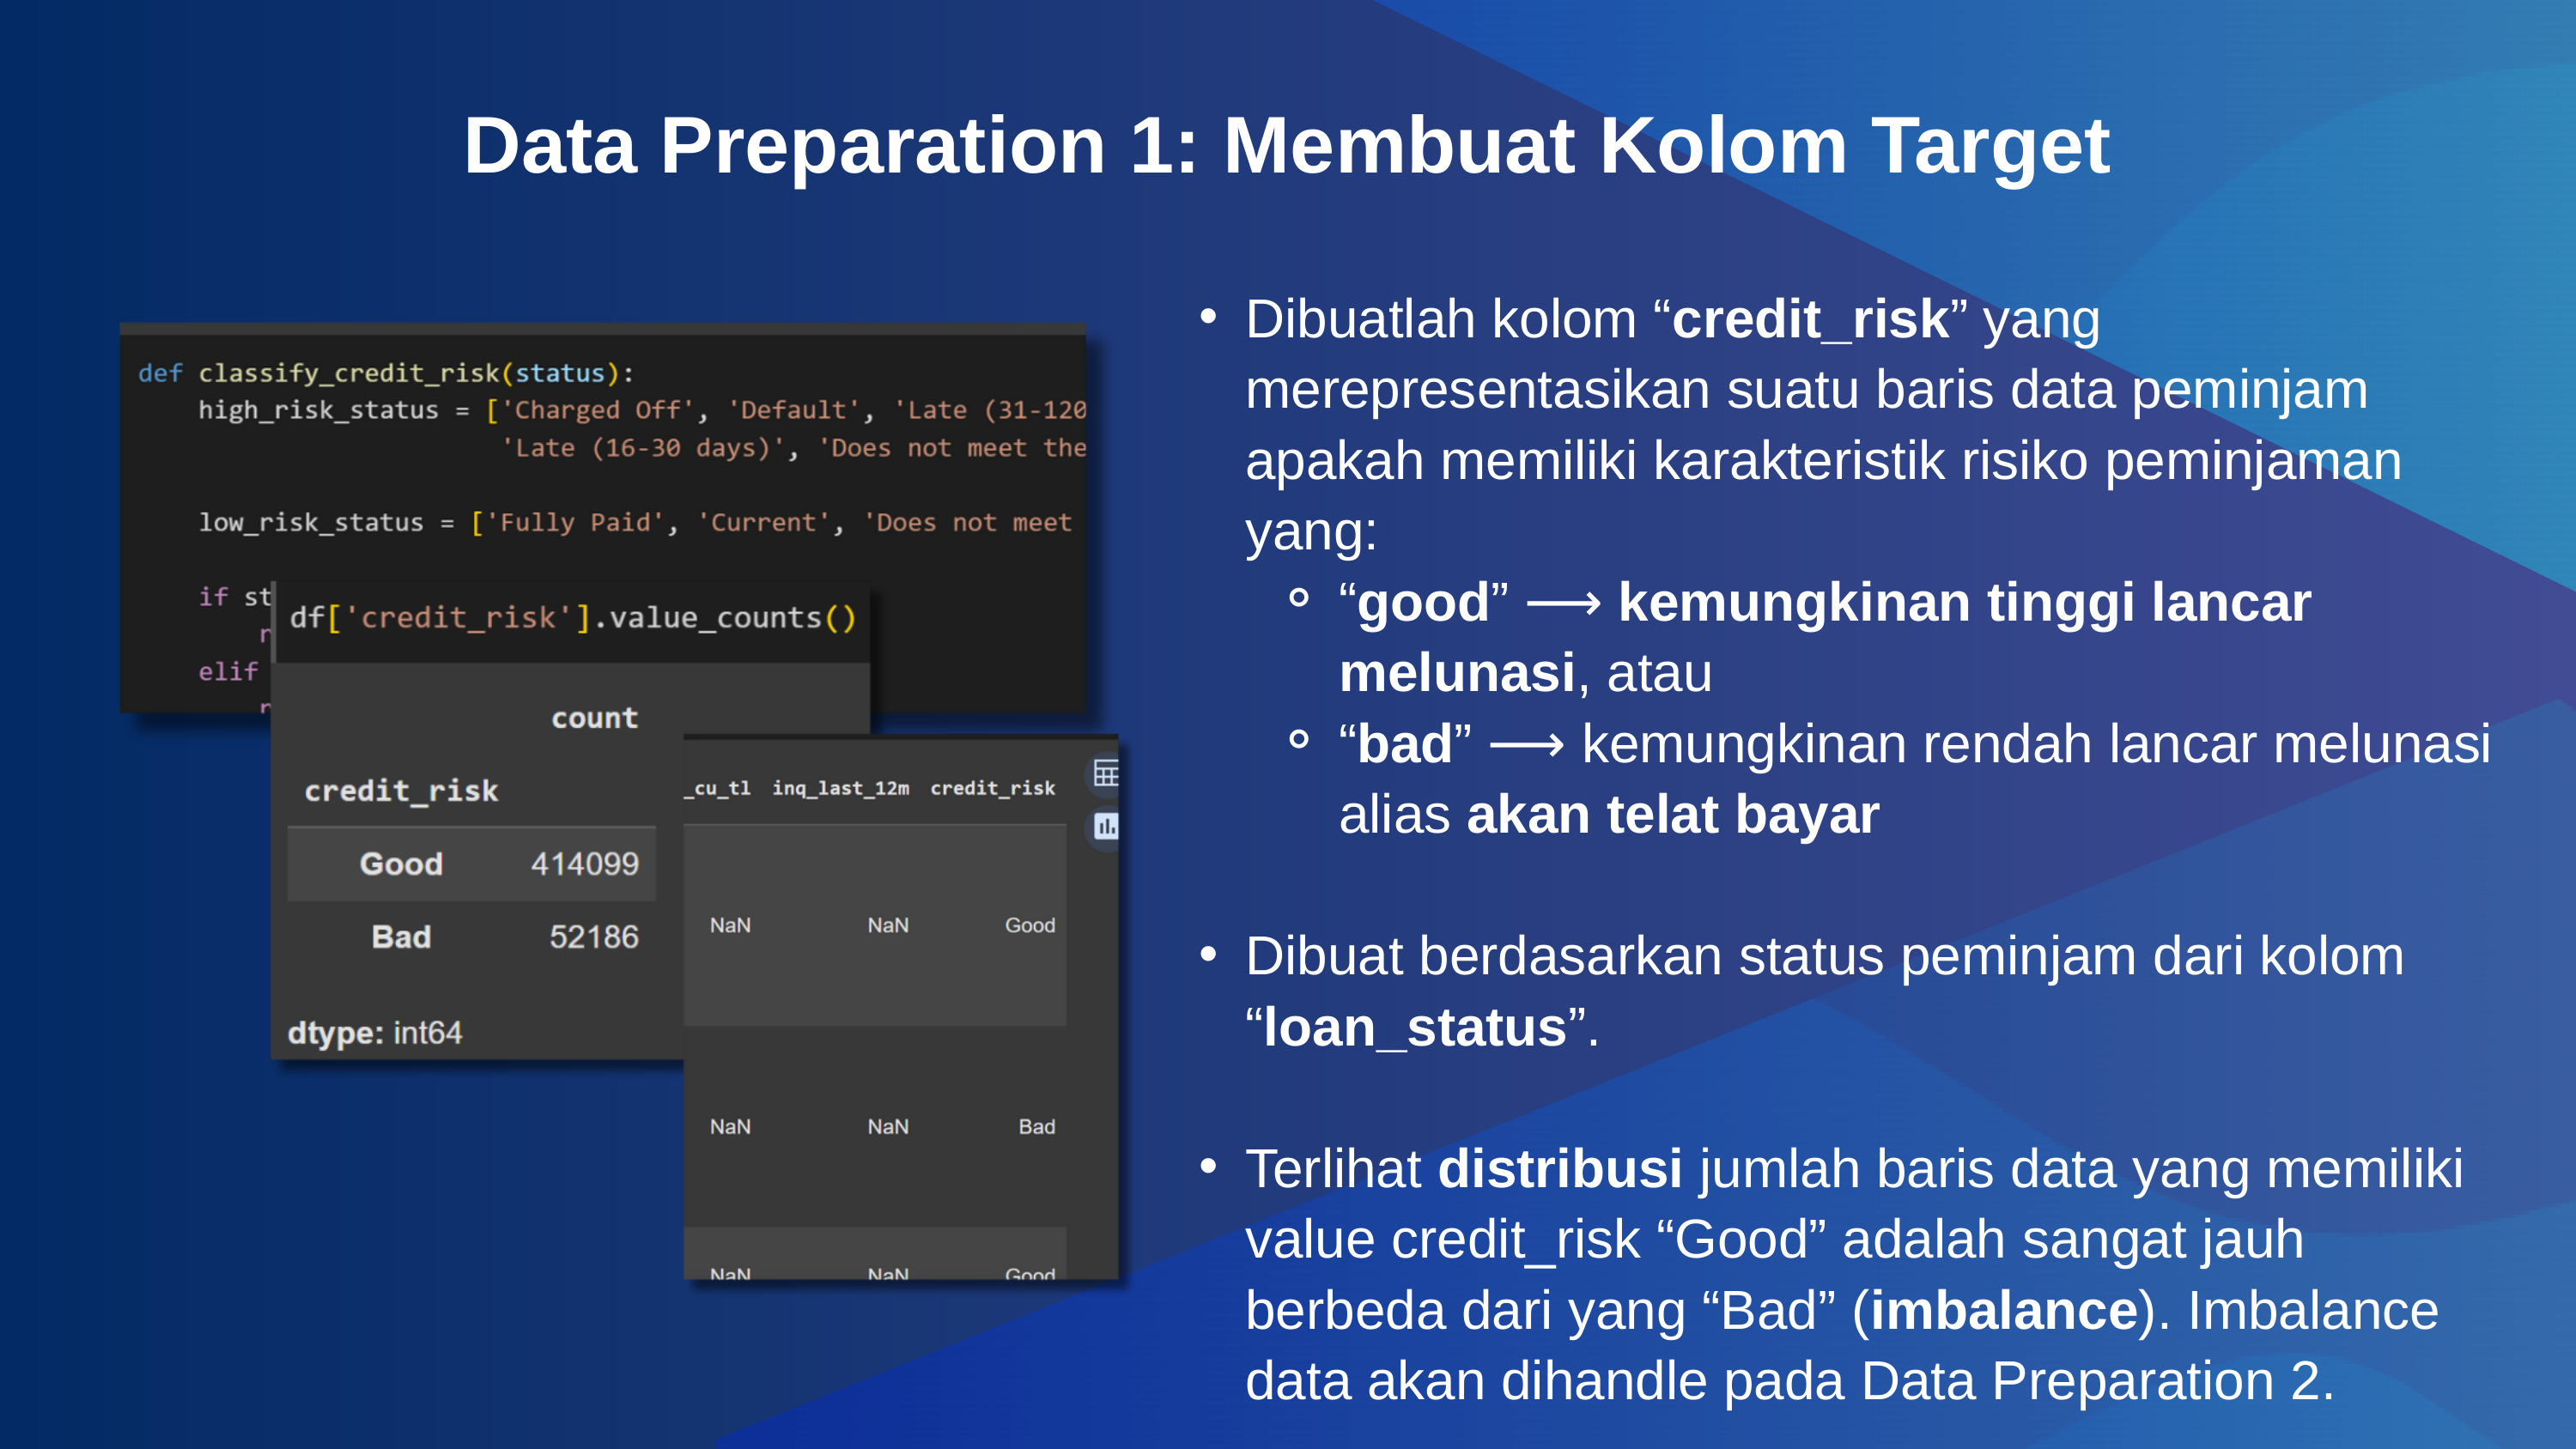

Data Preparation 1: Membuat Kolom Target
Dibuatlah kolom “credit_risk” yang merepresentasikan suatu baris data peminjam apakah memiliki karakteristik risiko peminjaman yang:
“good” ⟶ kemungkinan tinggi lancar melunasi, atau
“bad” ⟶ kemungkinan rendah lancar melunasi alias akan telat bayar

Dibuat berdasarkan status peminjam dari kolom “loan_status”.

Terlihat distribusi jumlah baris data yang memiliki value credit_risk “Good” adalah sangat jauh berbeda dari yang “Bad” (imbalance). Imbalance data akan dihandle pada Data Preparation 2.